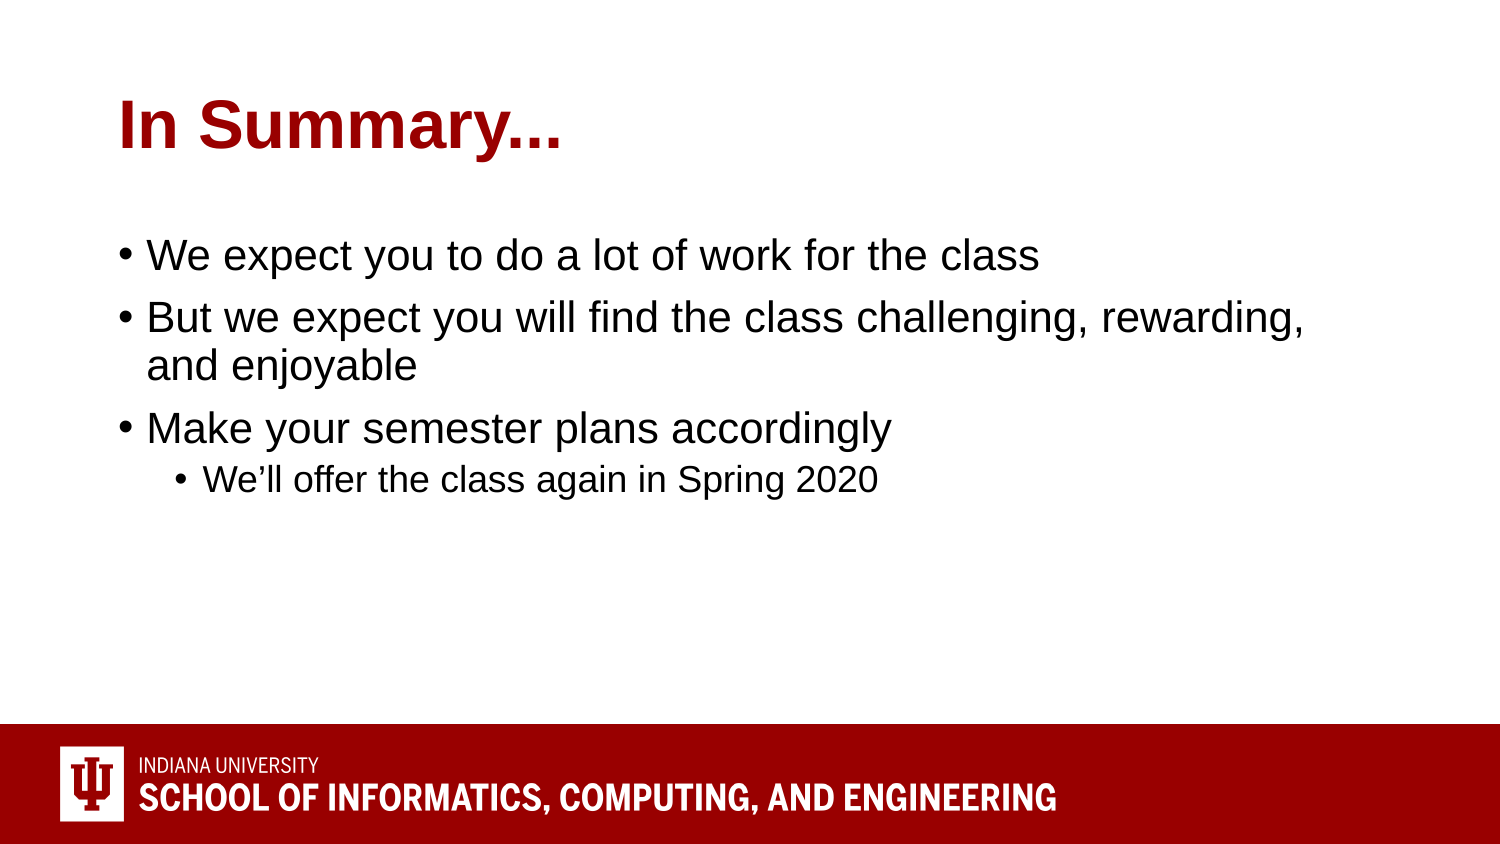

# In Summary...
We expect you to do a lot of work for the class
But we expect you will find the class challenging, rewarding, and enjoyable
Make your semester plans accordingly
We’ll offer the class again in Spring 2020